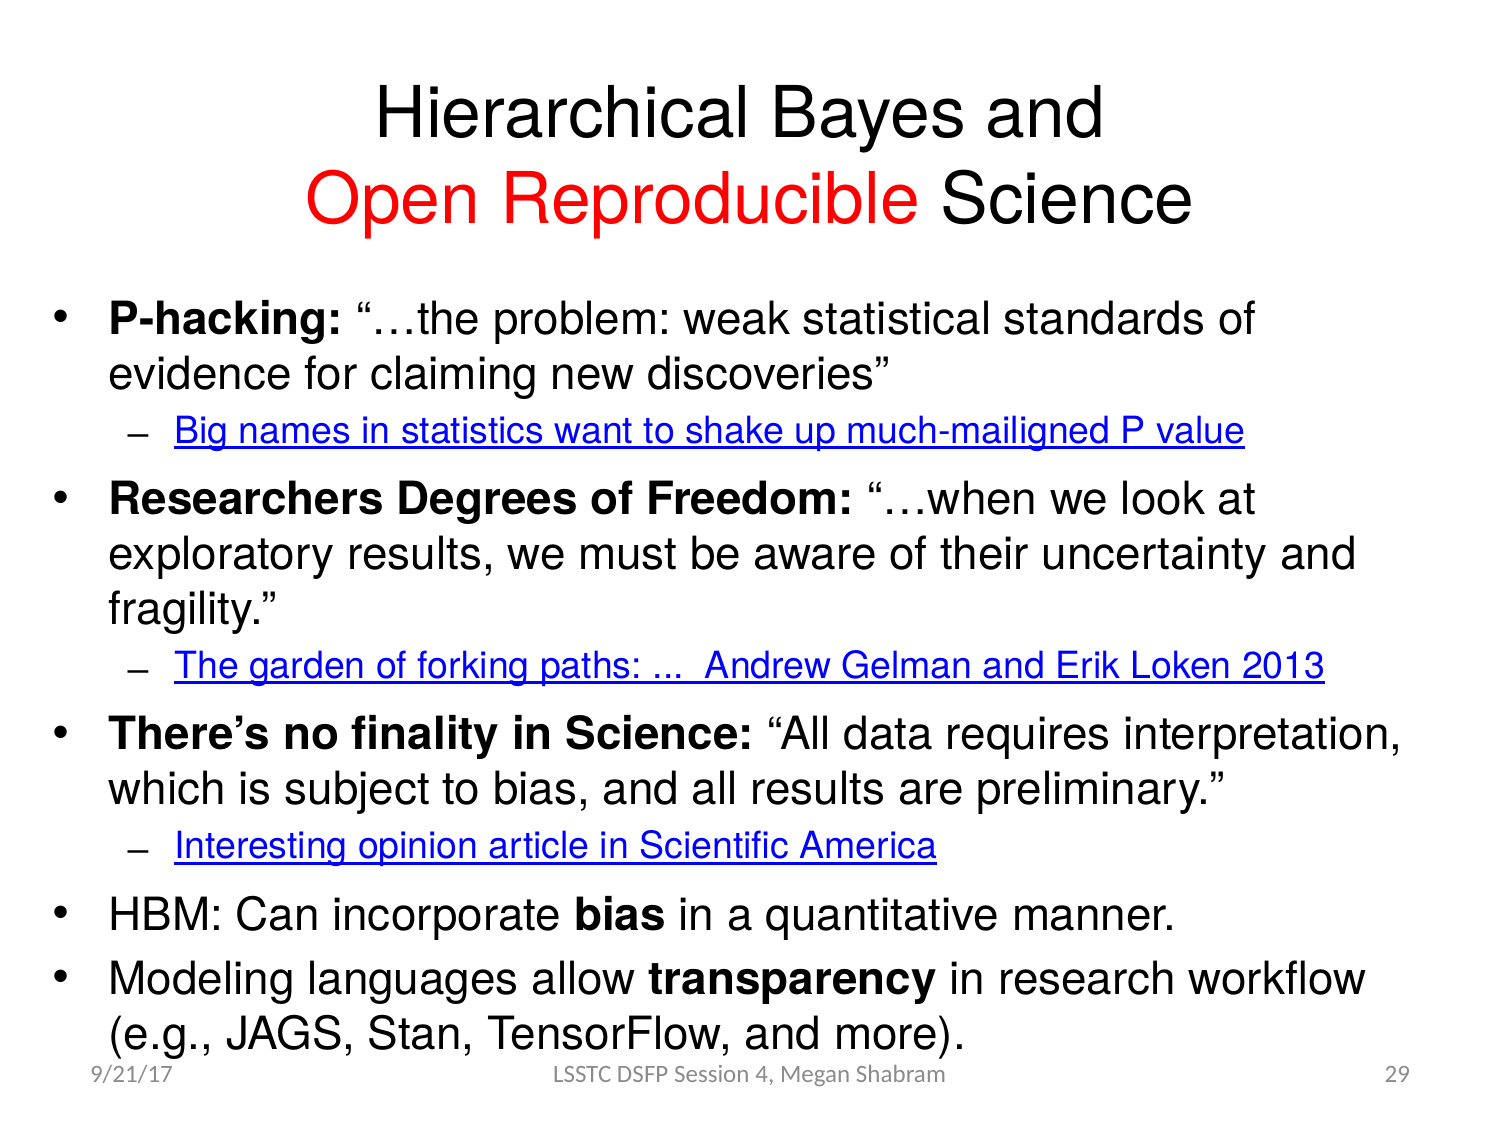

# Hierarchical Bayes and Open Reproducible Science
P-hacking: “…the problem: weak statistical standards of evidence for claiming new discoveries”
Big names in statistics want to shake up much-mailigned P value
Researchers Degrees of Freedom: “…when we look at exploratory results, we must be aware of their uncertainty and fragility.”
The garden of forking paths: ...  Andrew Gelman and Erik Loken 2013
There’s no finality in Science: “All data requires interpretation, which is subject to bias, and all results are preliminary.”
Interesting opinion article in Scientific America
HBM: Can incorporate bias in a quantitative manner.
Modeling languages allow transparency in research workflow (e.g., JAGS, Stan, TensorFlow, and more).

9/21/17
LSSTC DSFP Session 4, Megan Shabram
29